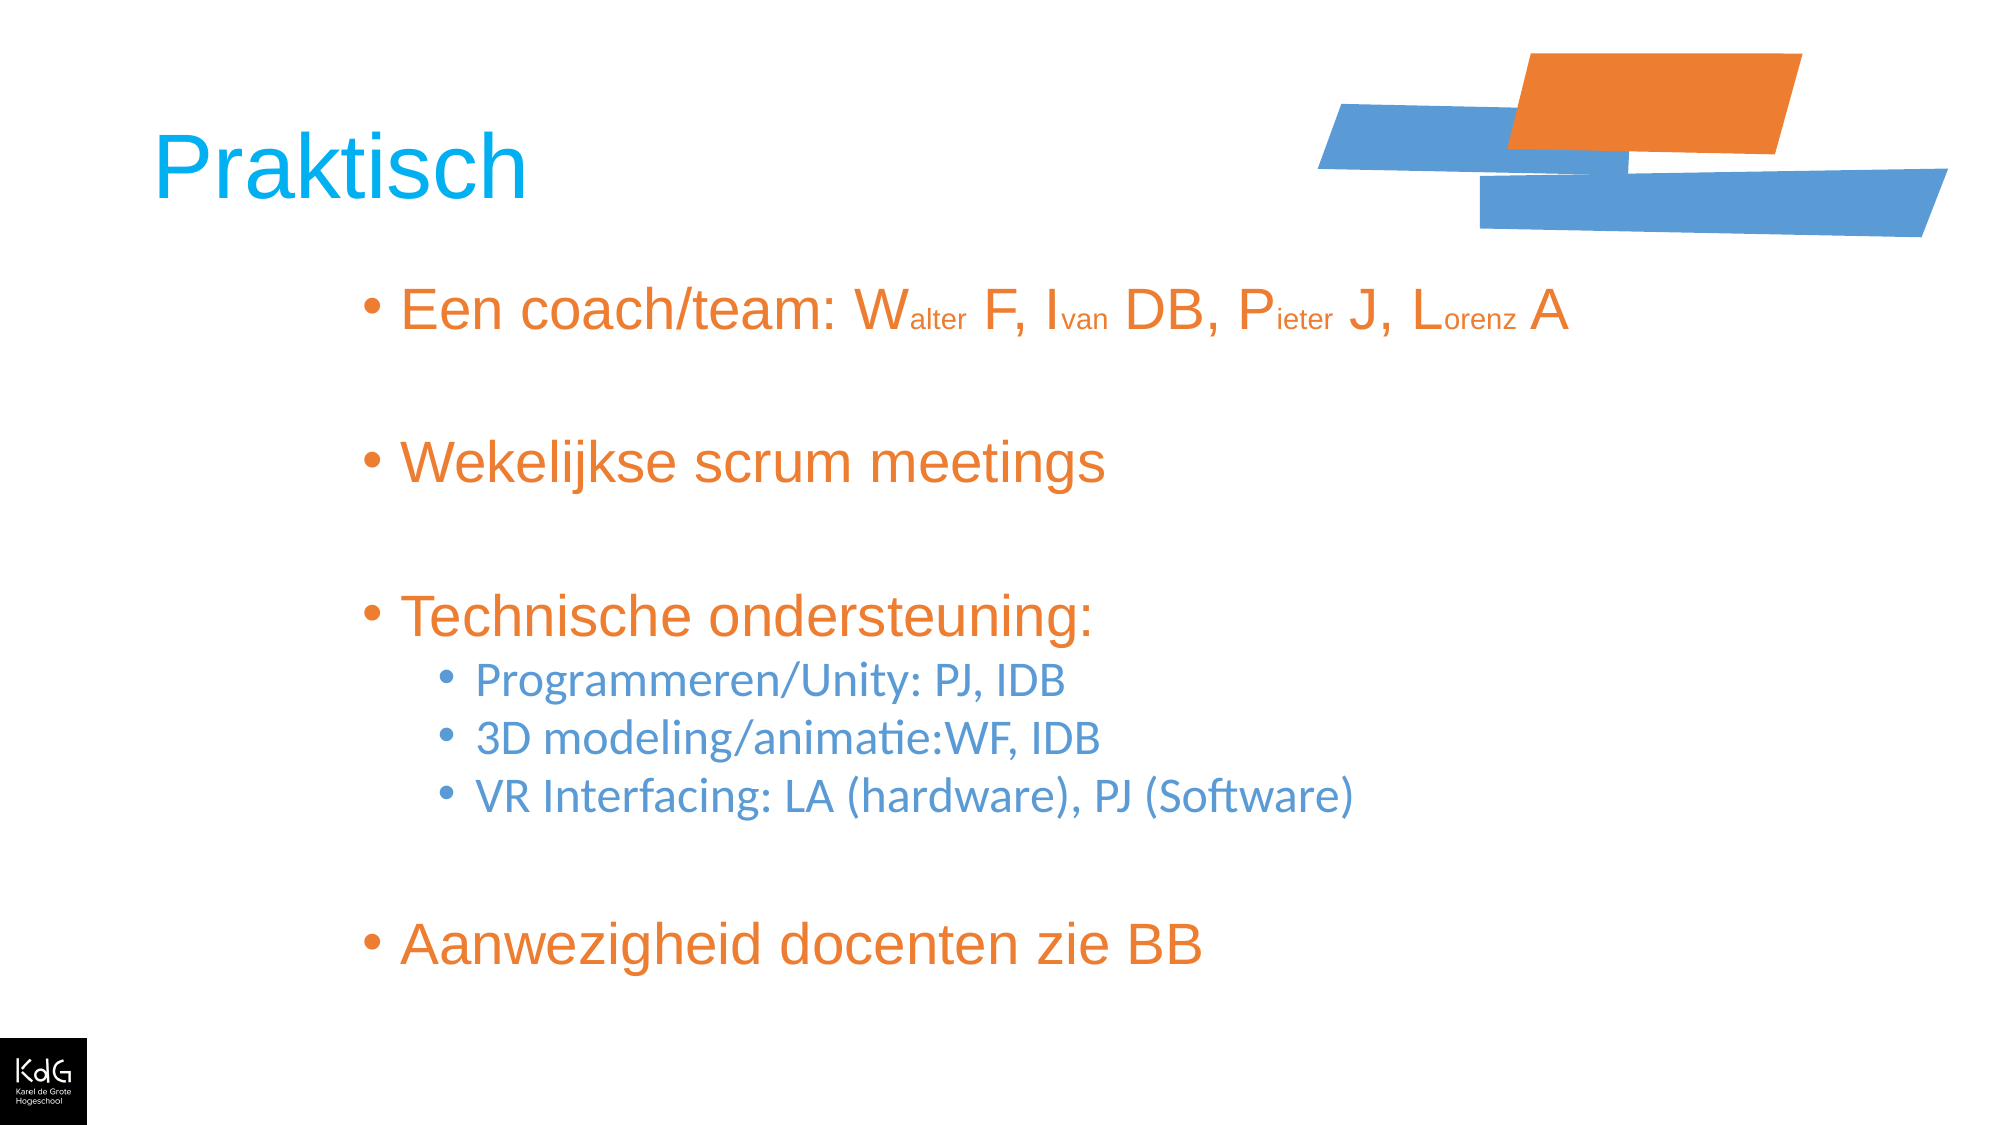

# Praktisch

Een coach/team: Walter F, Ivan DB, Pieter J, Lorenz A

Wekelijkse scrum meetings

Technische ondersteuning:
Programmeren/Unity: PJ, IDB
3D modeling/animatie:WF, IDB
VR Interfacing: LA (hardware), PJ (Software)

Aanwezigheid docenten zie BB